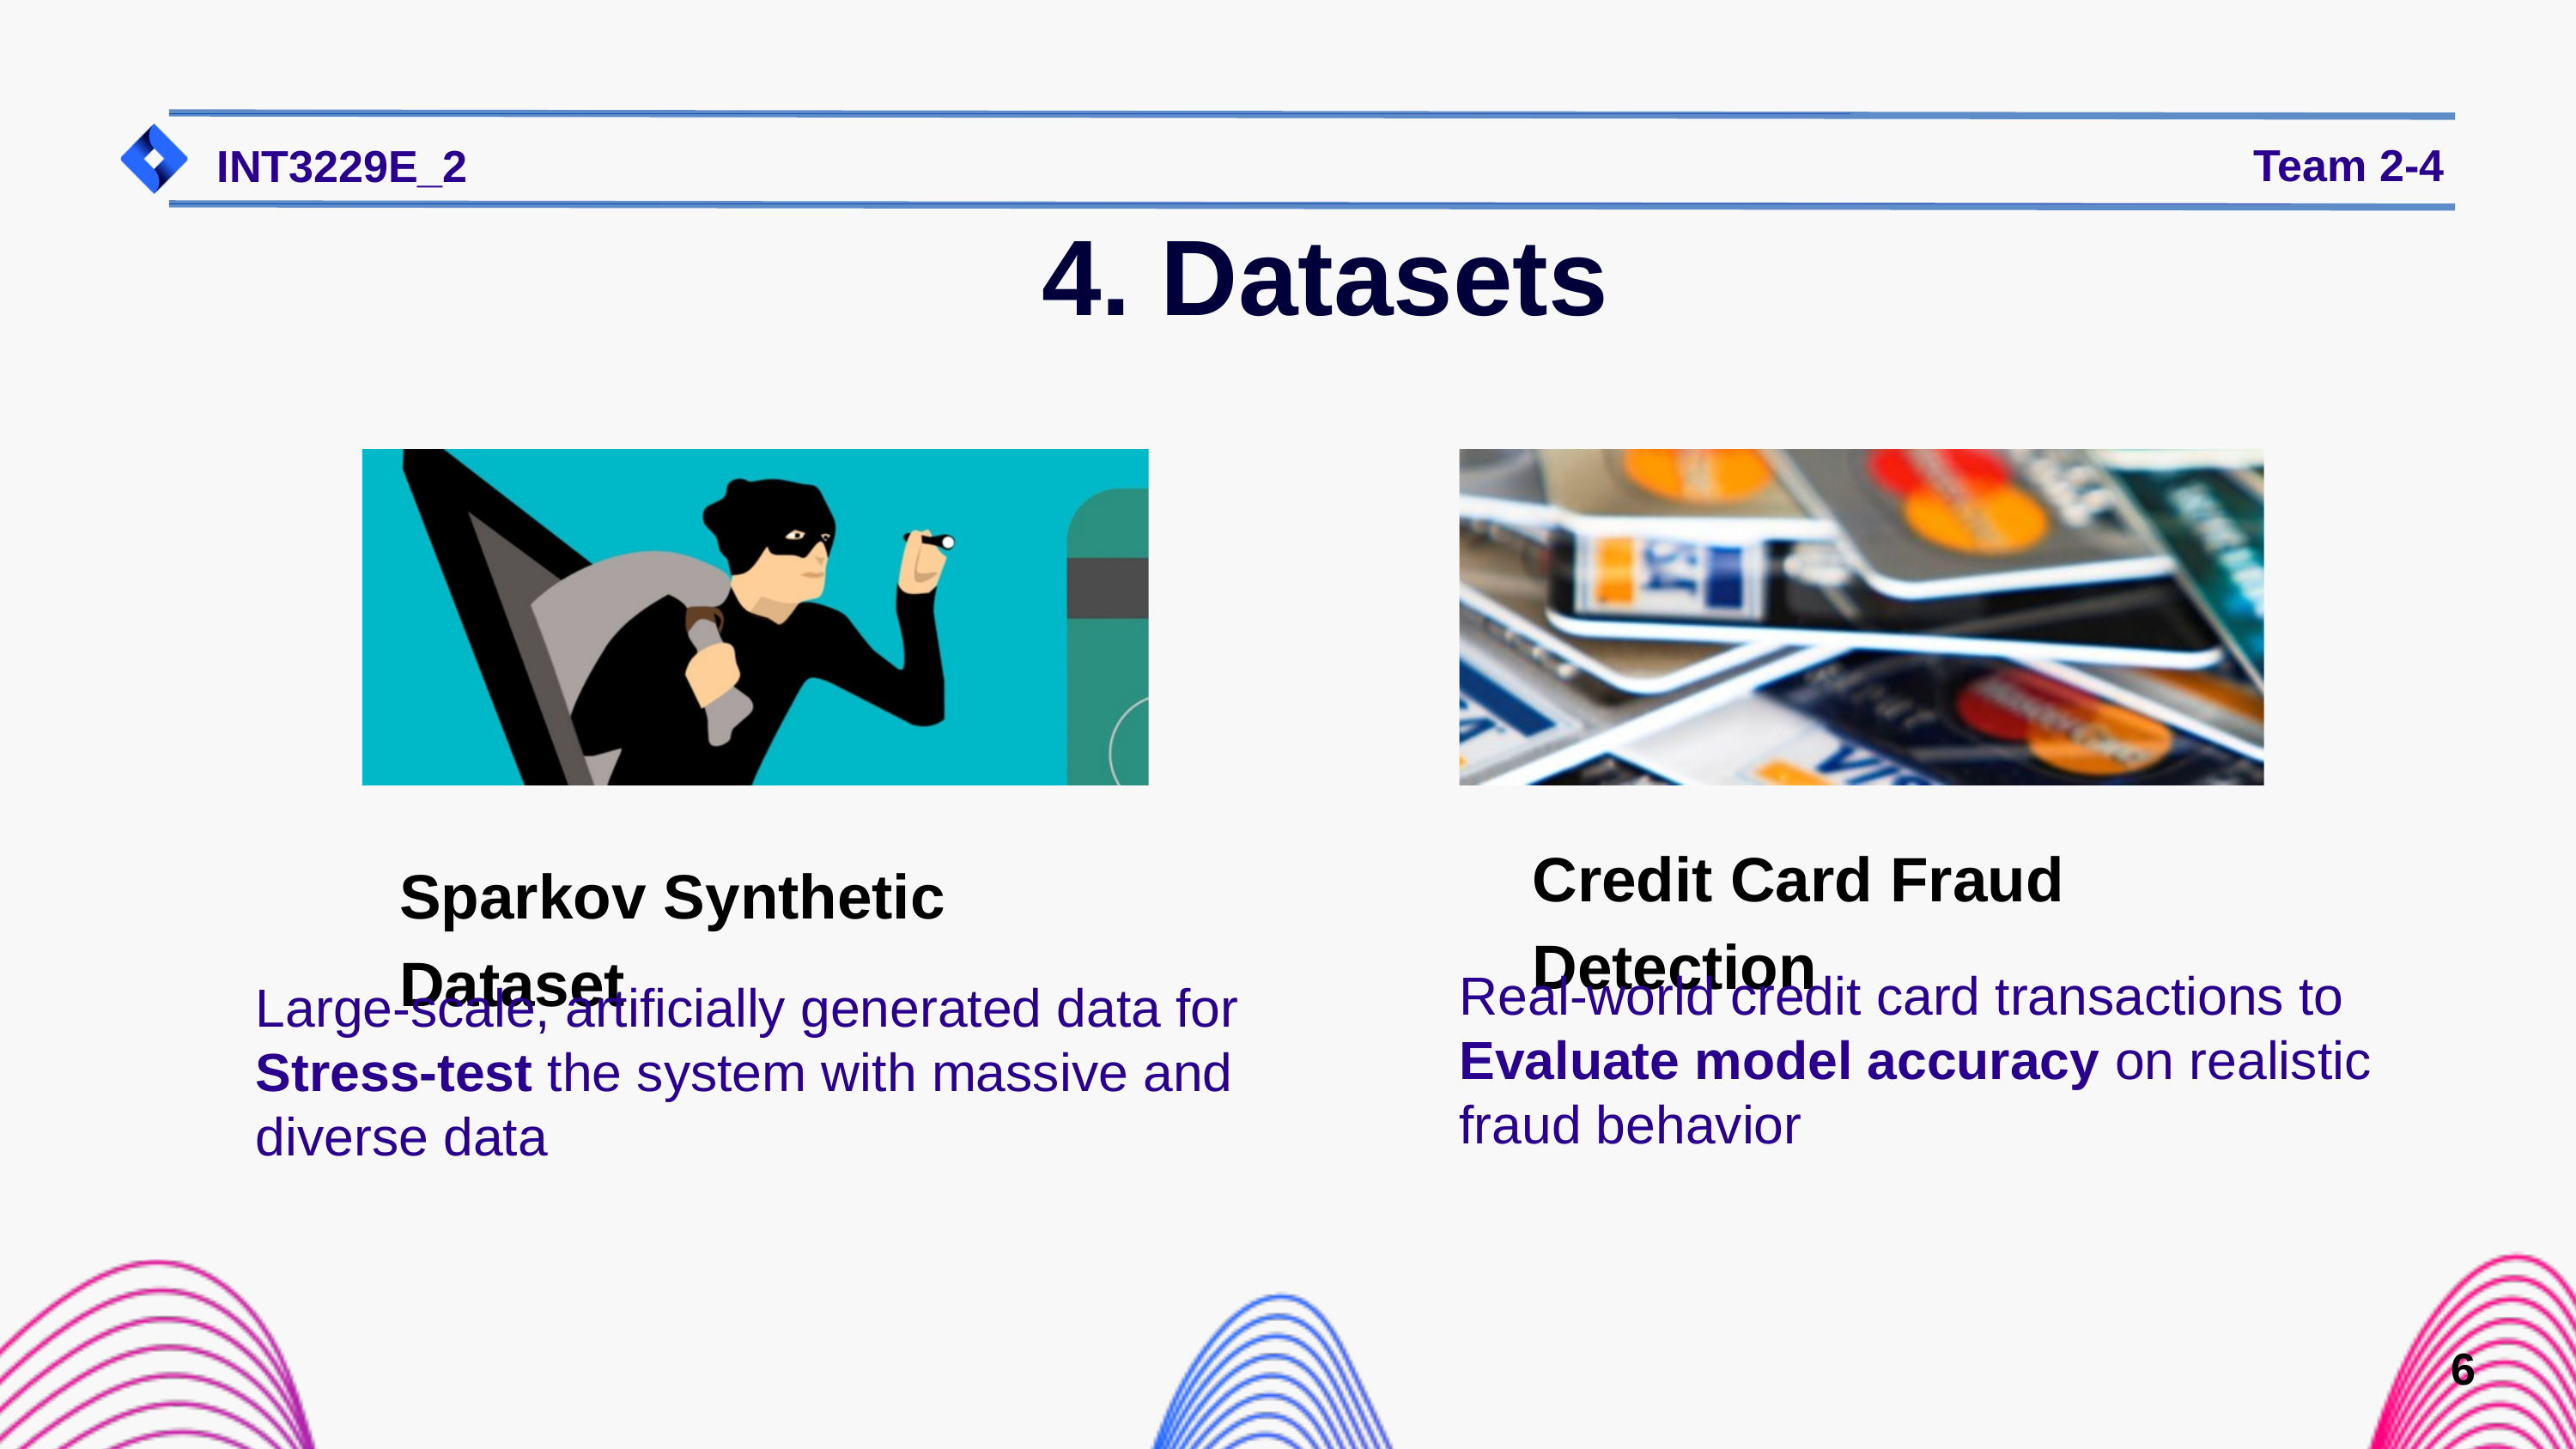

Team 2-4
INT3229E_2

4. Datasets

Credit Card Fraud Detection
Sparkov Synthetic Dataset
Real-world credit card transactions to Evaluate model accuracy on realistic fraud behavior

Large-scale, artificially generated data for Stress-test the system with massive and diverse data

6